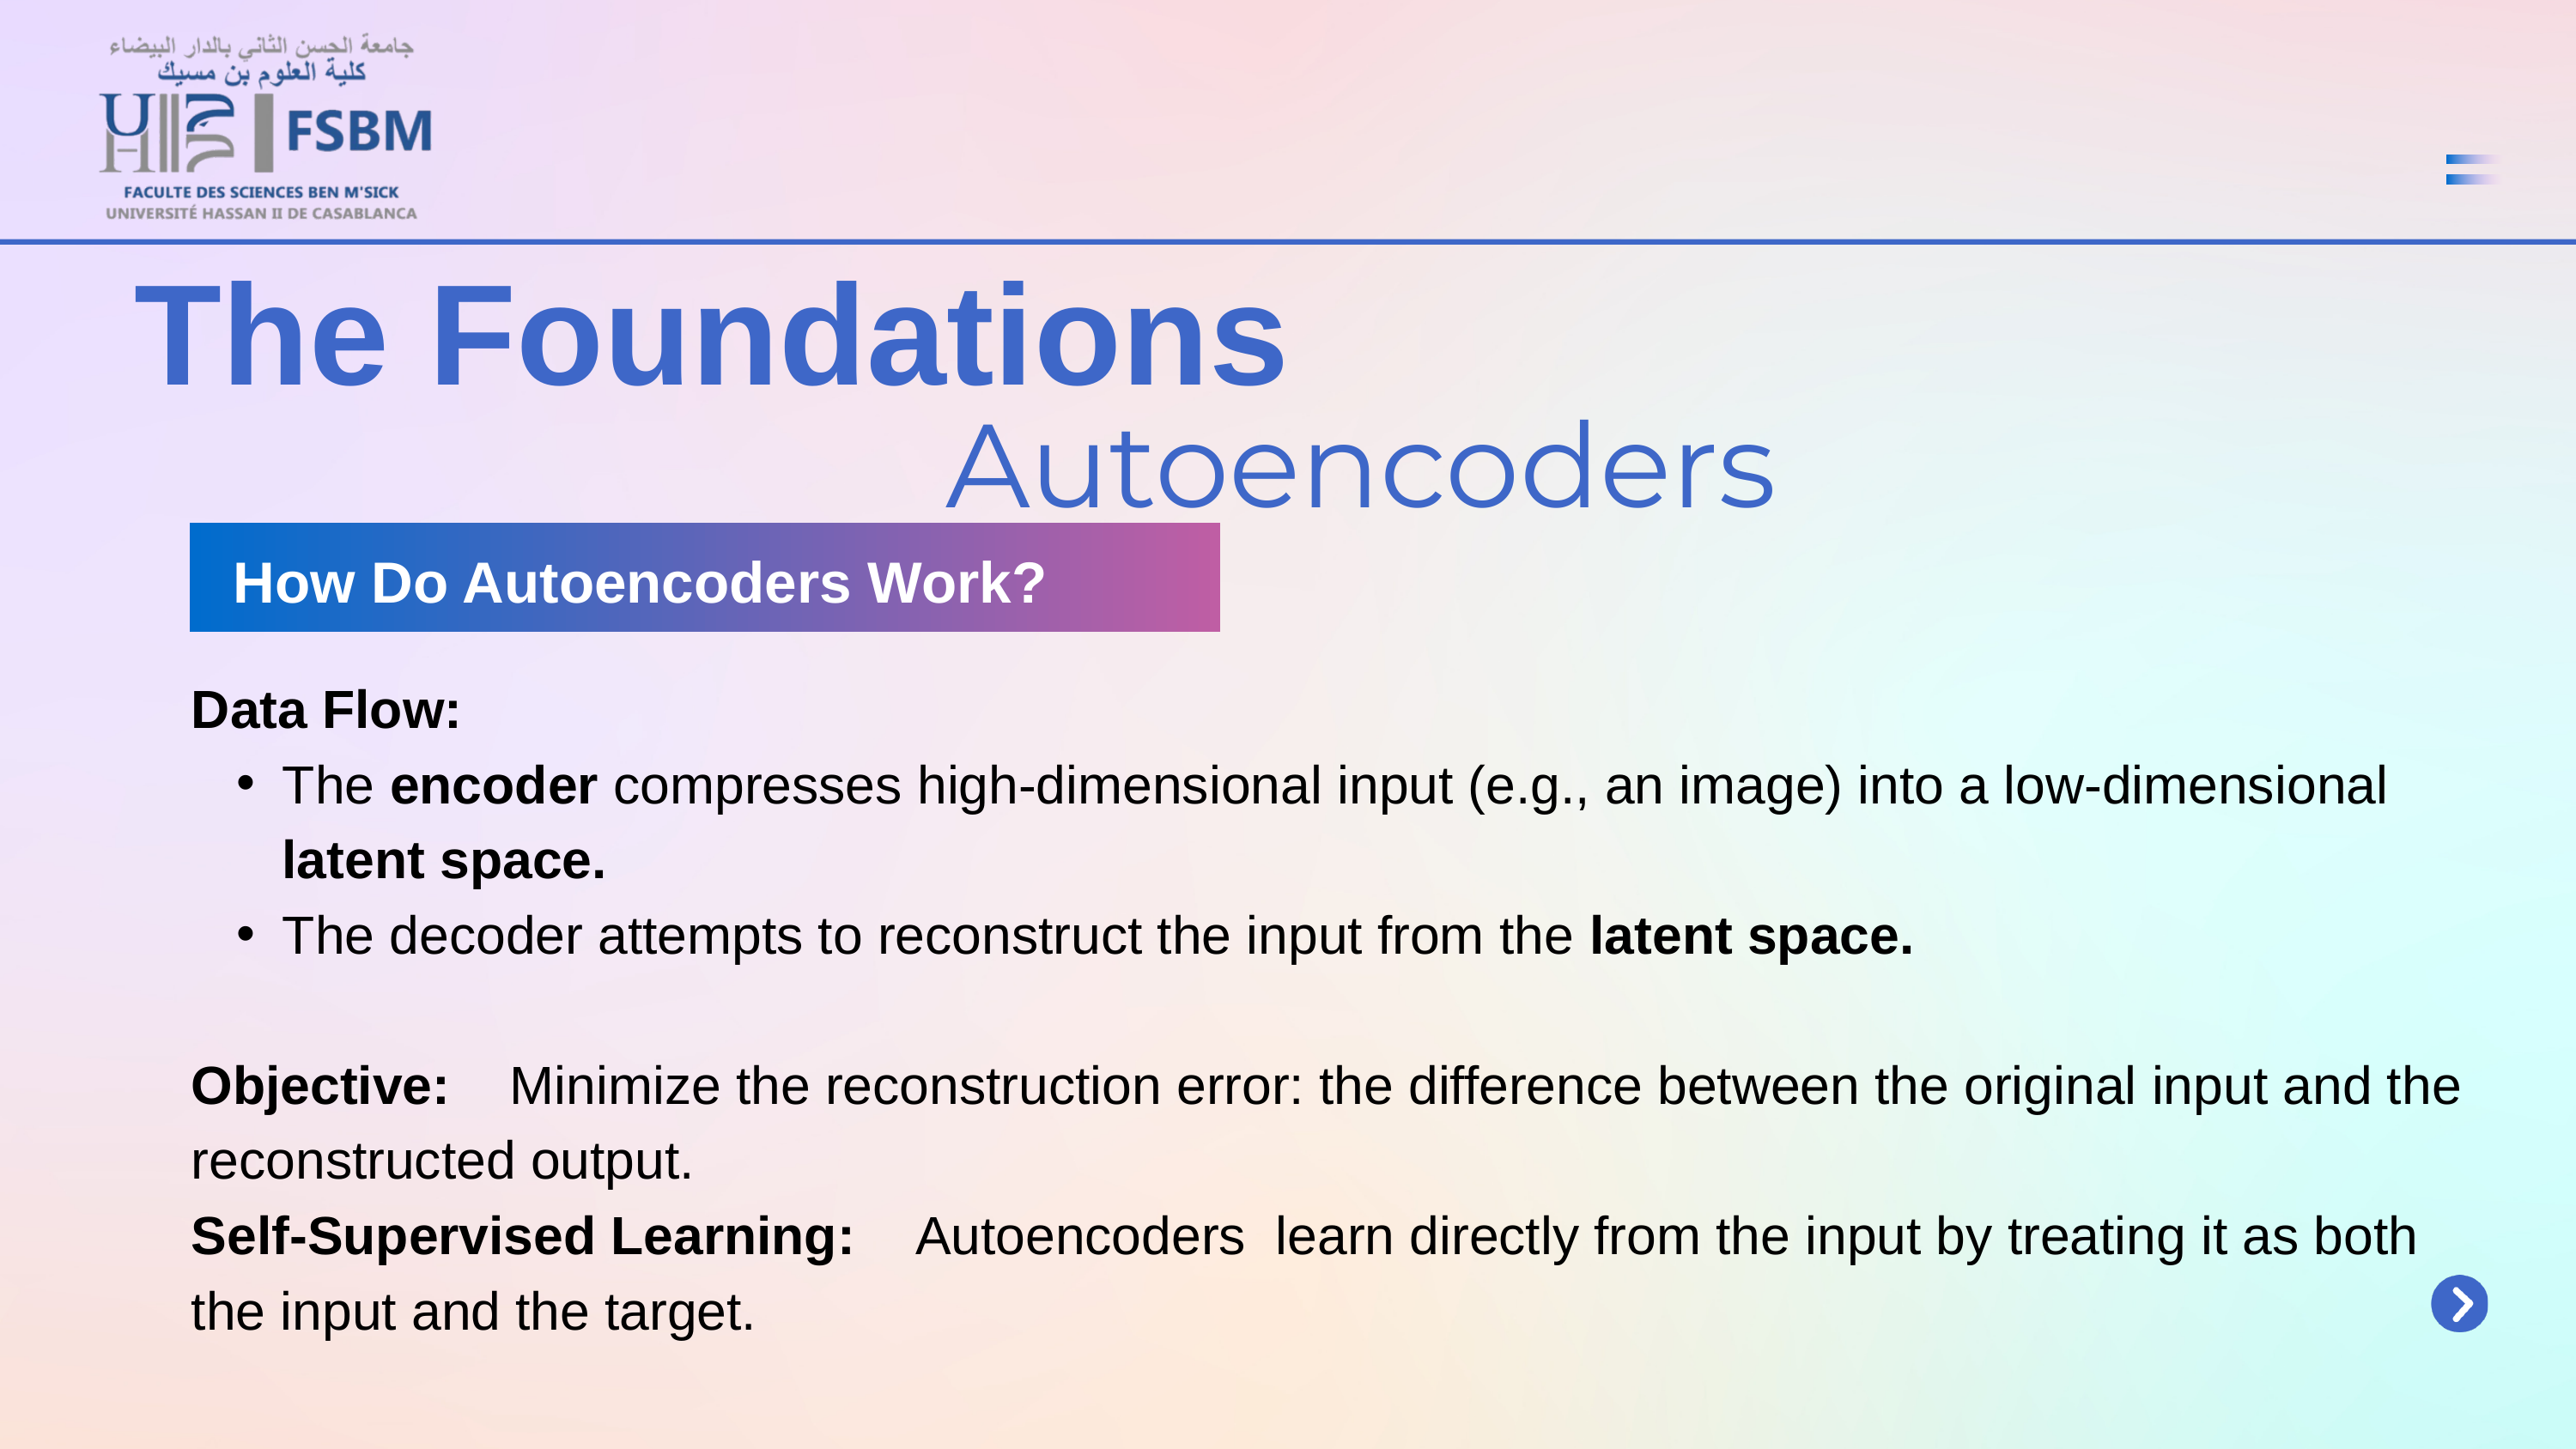

The Foundations
Autoencoders

How Do Autoencoders Work?

Data Flow:
The encoder compresses high-dimensional input (e.g., an image) into a low-dimensional latent space.
The decoder attempts to reconstruct the input from the latent space.

Objective:    Minimize the reconstruction error: the difference between the original input and the reconstructed output.
Self-Supervised Learning:    Autoencoders  learn directly from the input by treating it as both the input and the target.